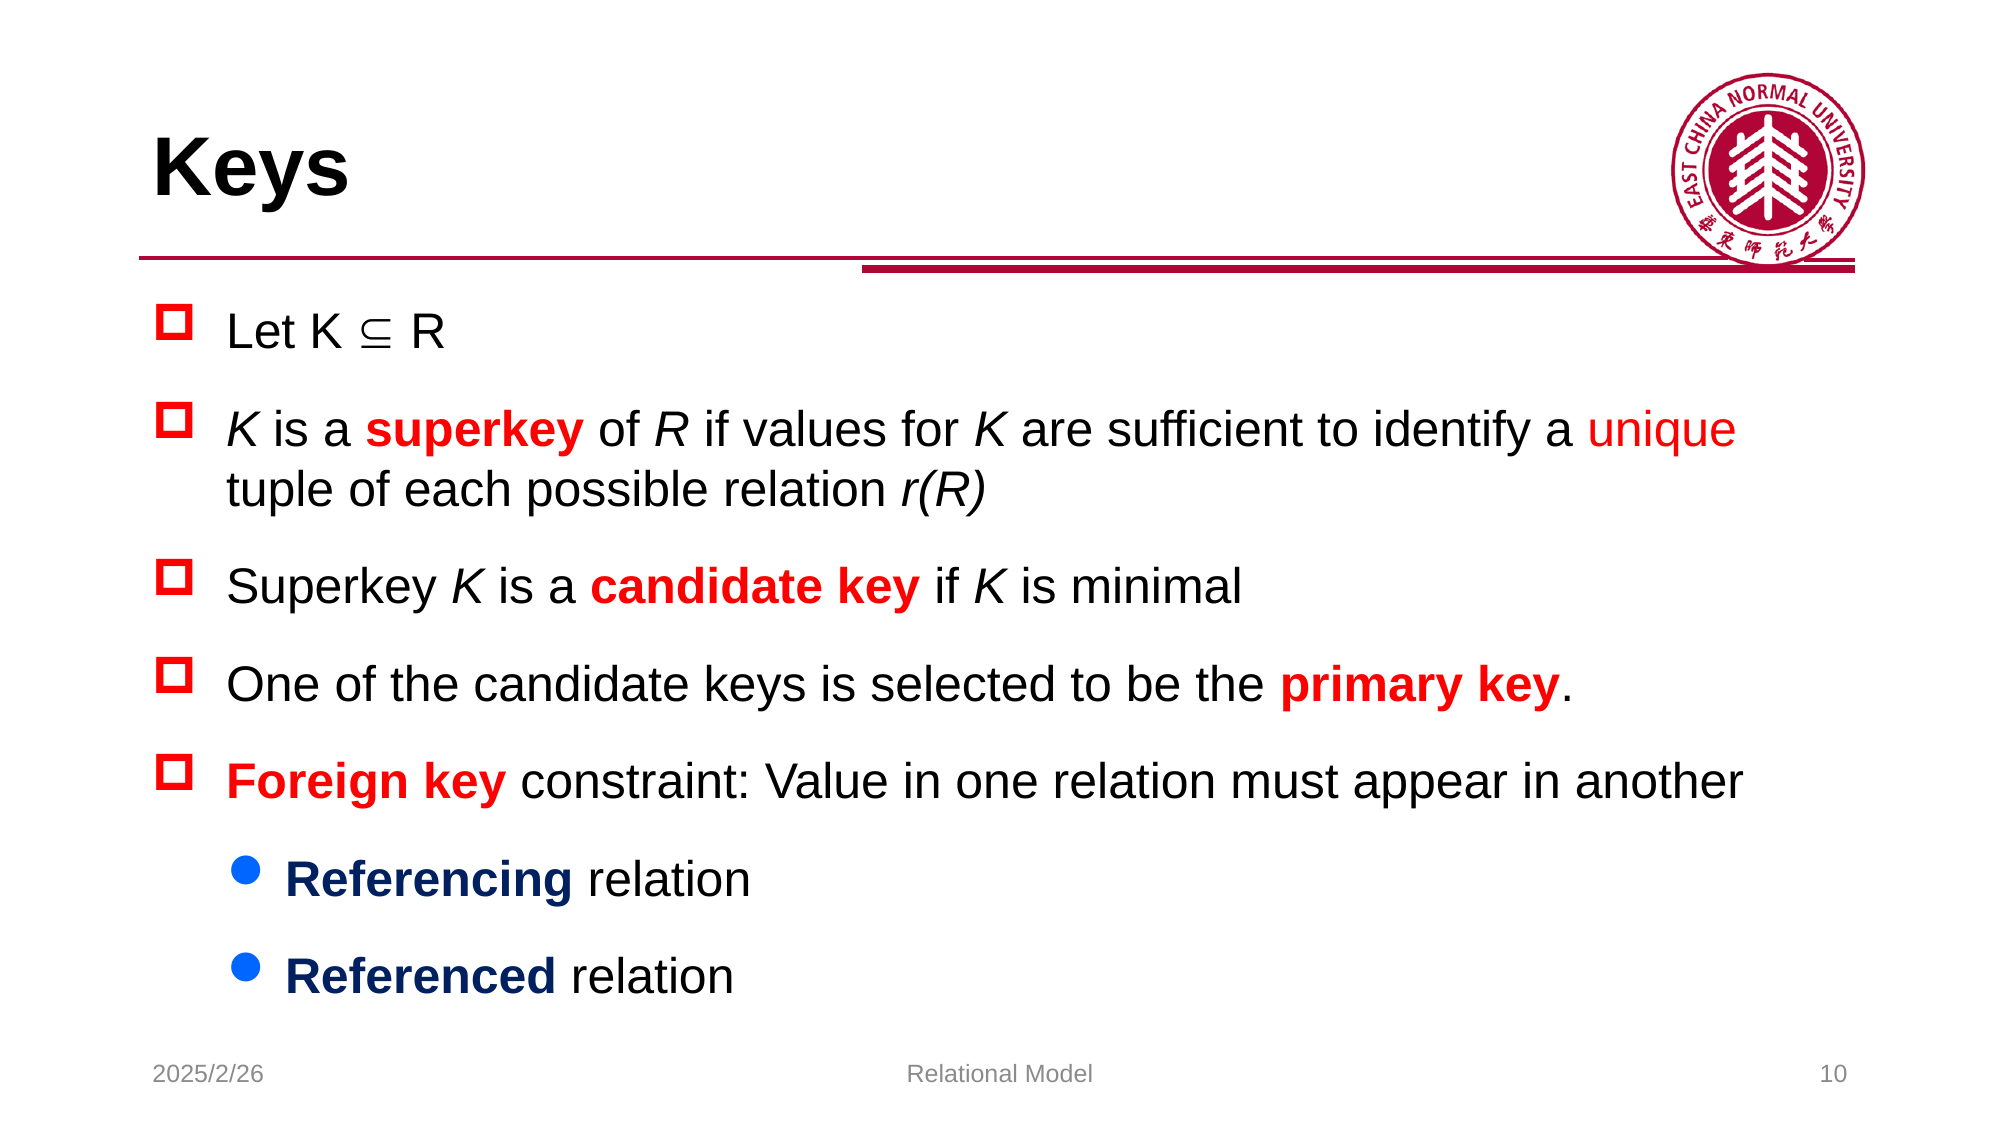

# Keys
Let K ⊆ R
K is a superkey of R if values for K are sufficient to identify a unique tuple of each possible relation r(R)
Superkey K is a candidate key if K is minimal
One of the candidate keys is selected to be the primary key.
Foreign key constraint: Value in one relation must appear in another
Referencing relation
Referenced relation
2025/2/26
Relational Model
10